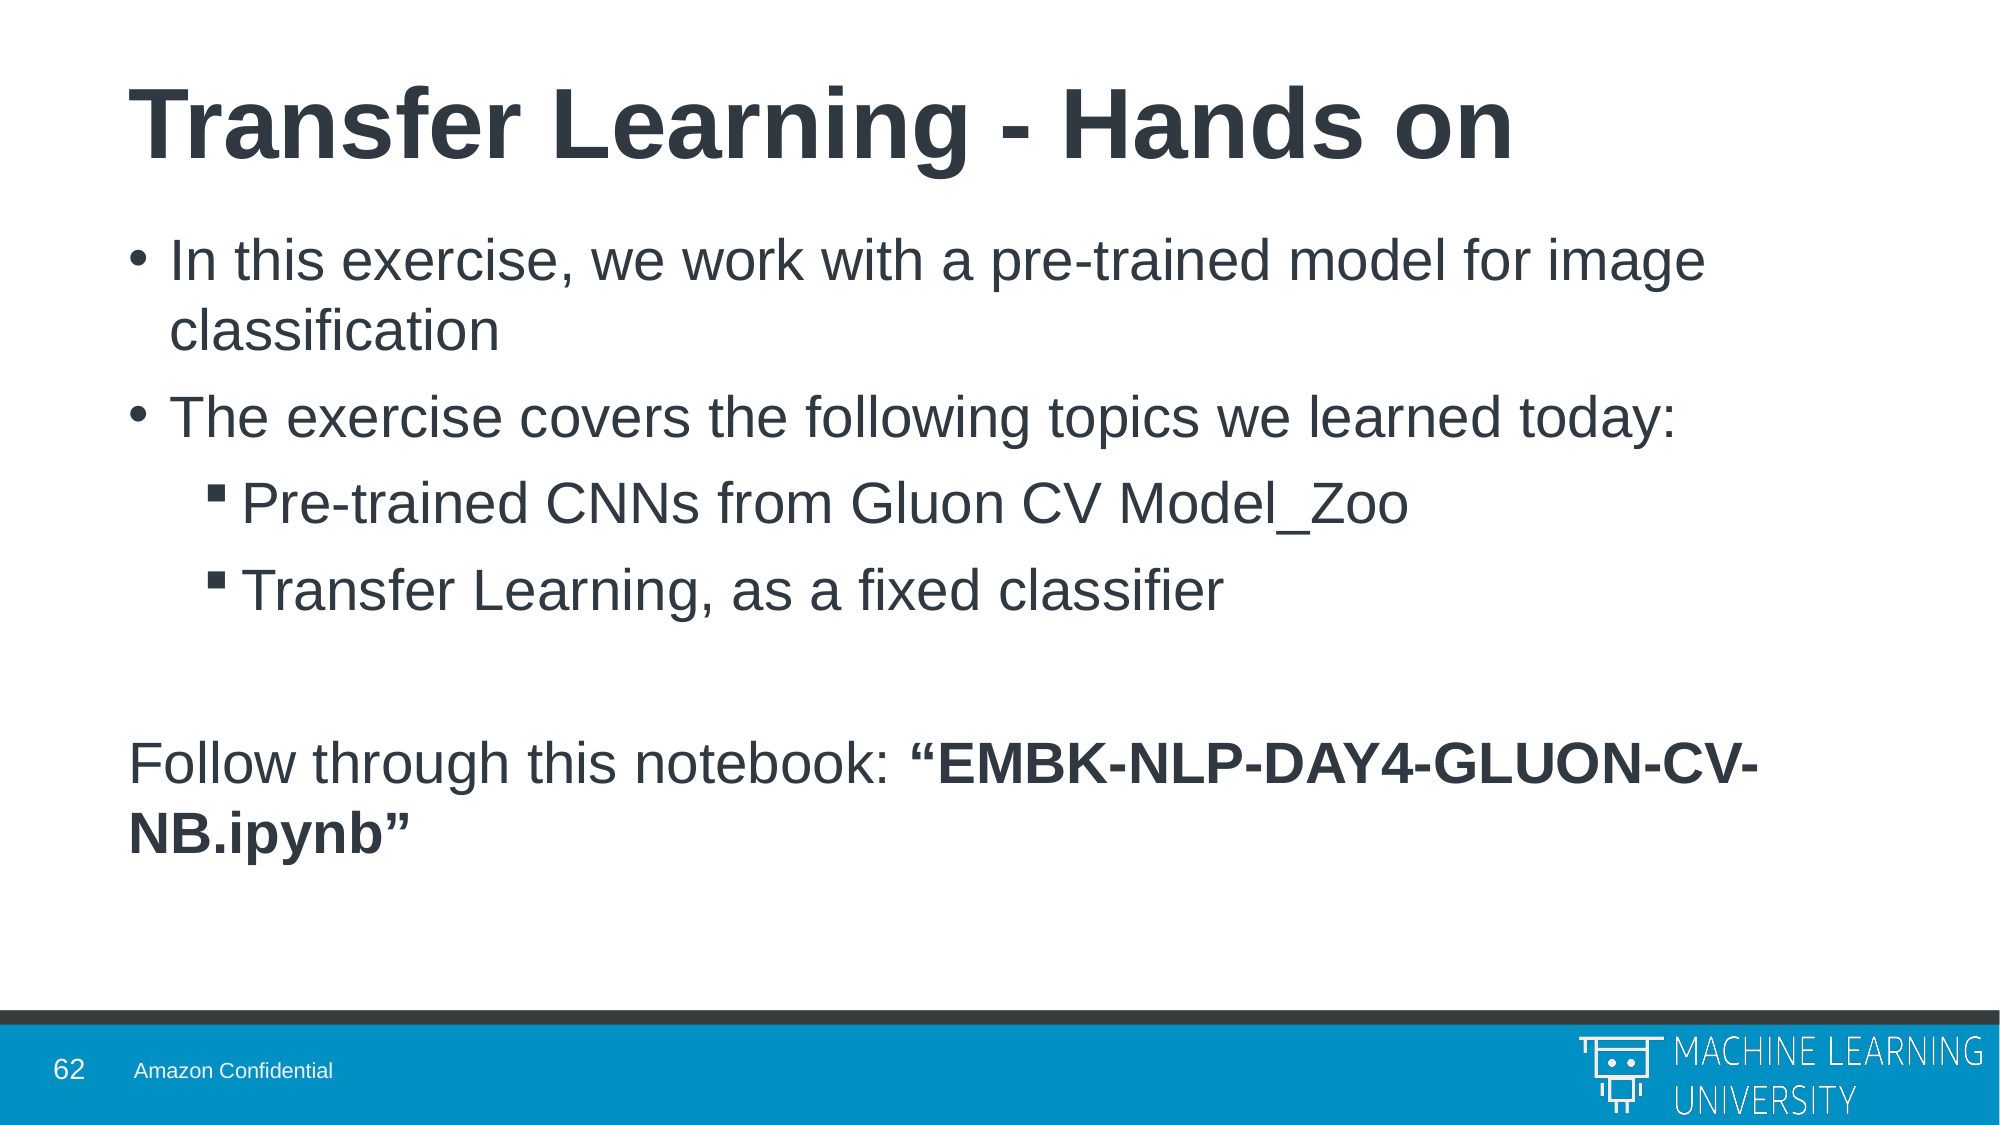

# Transfer Learning - Hands on
In this exercise, we work with a pre-trained model for image classification
The exercise covers the following topics we learned today:
Pre-trained CNNs from Gluon CV Model_Zoo
Transfer Learning, as a fixed classifier

Follow through this notebook: “EMBK-NLP-DAY4-GLUON-CV-NB.ipynb”